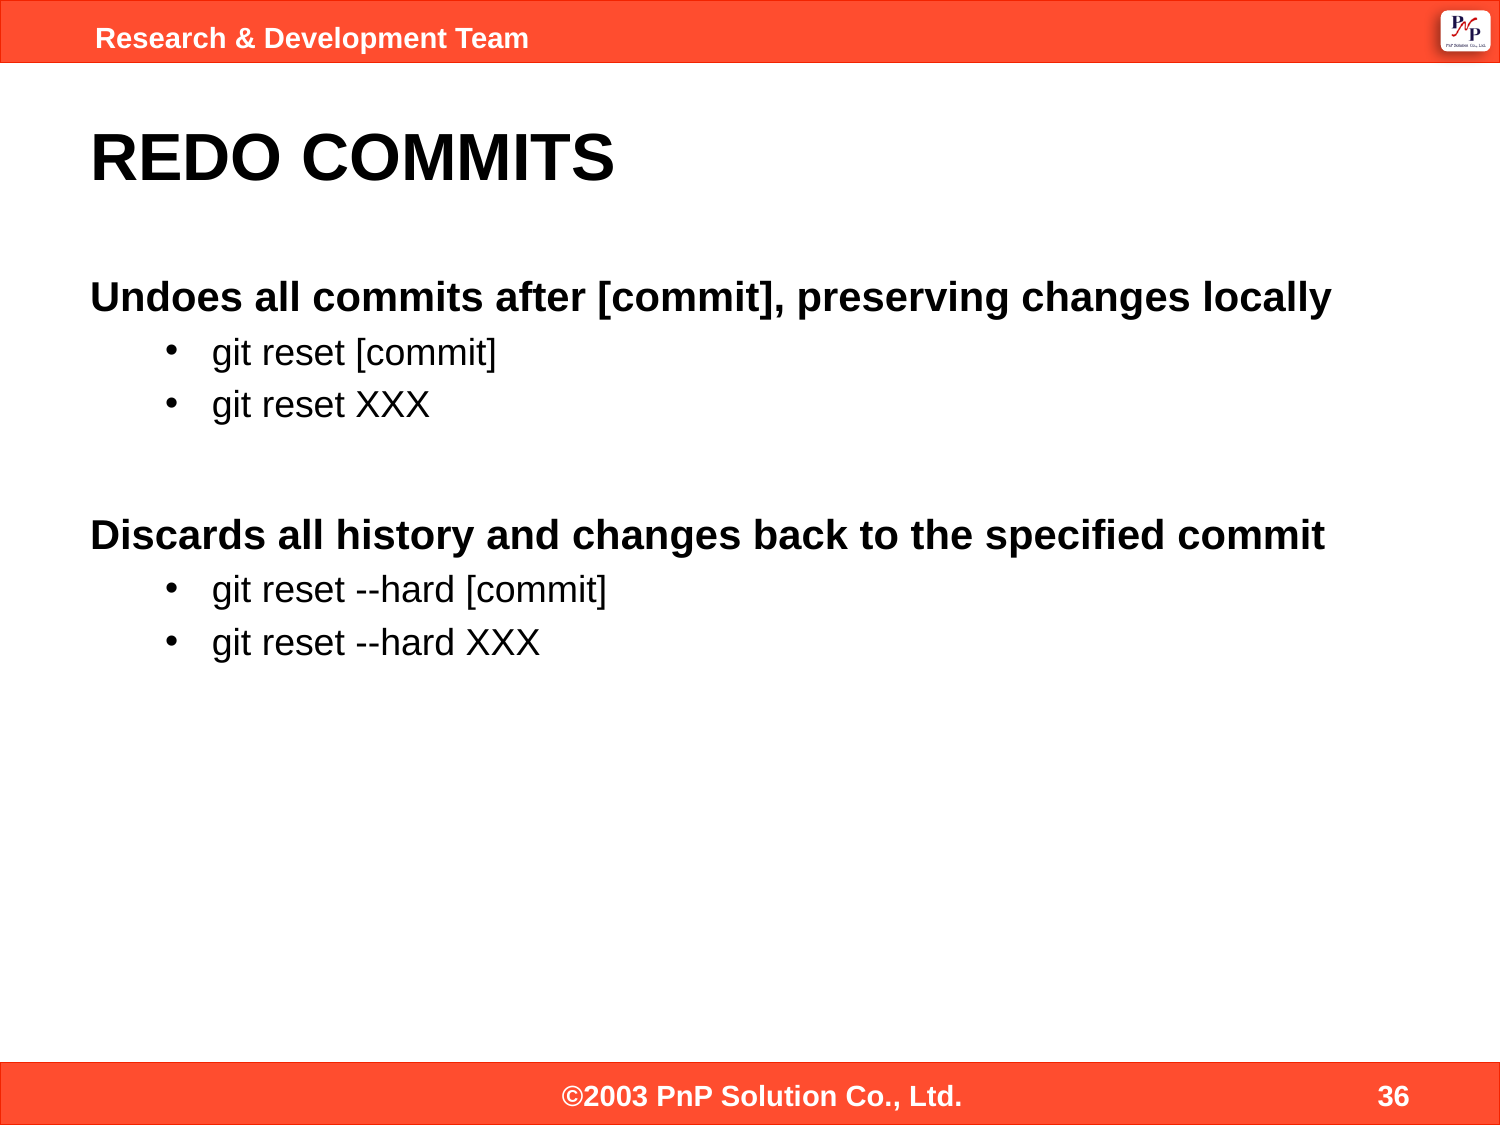

# REDO COMMITS
Undoes all commits after [commit], preserving changes locally
git reset [commit]
git reset XXX

Discards all history and changes back to the specified commit
git reset --hard [commit]
git reset --hard XXX

©2003 PnP Solution Co., Ltd.
36